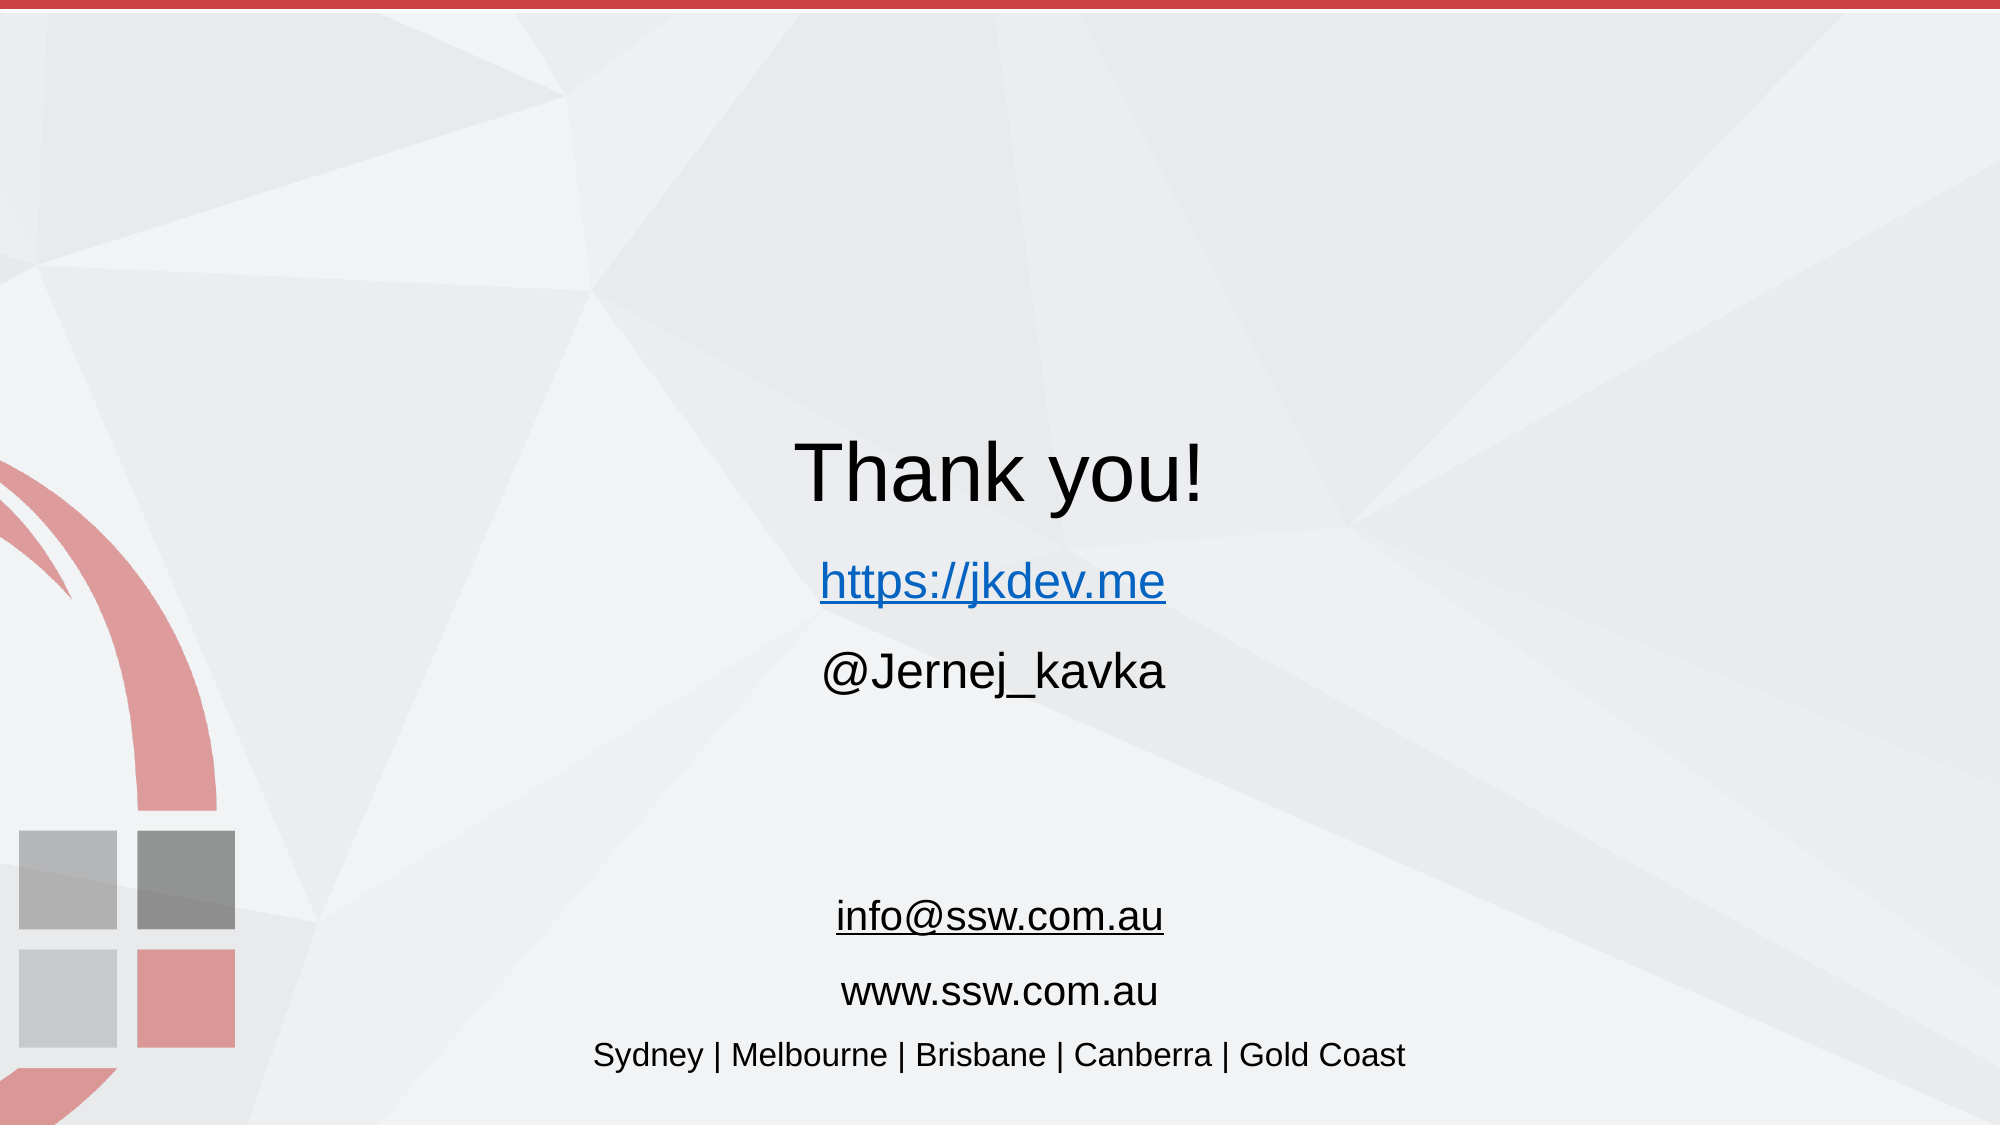

# Thank you! https://jkdev.me @Jernej_kavka info@ssw.com.au www.ssw.com.au Sydney | Melbourne | Brisbane | Canberra | Gold Coast